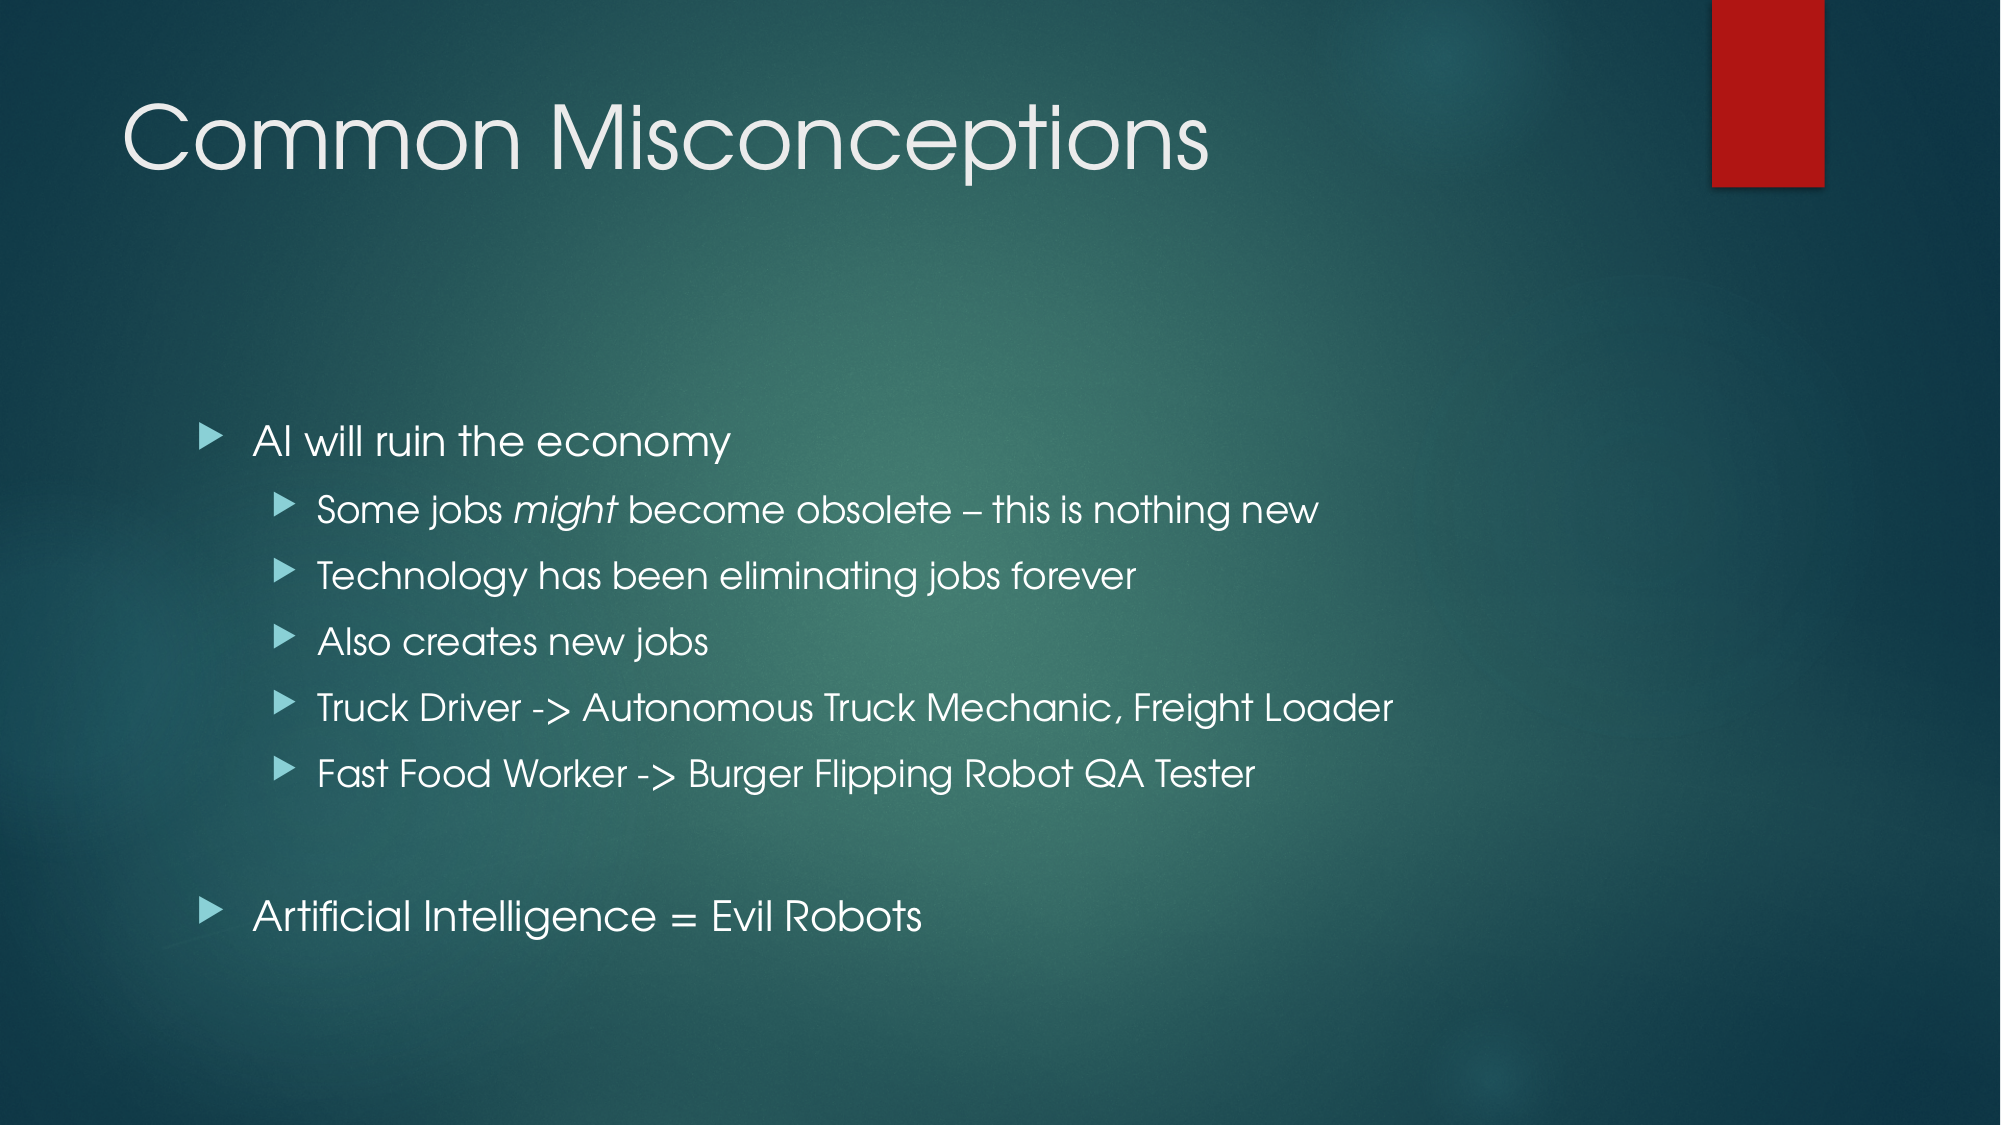

# Common Misconceptions

AI will ruin the economy
Some jobs might become obsolete – this is nothing new
Technology has been eliminating jobs forever
Also creates new jobs
Truck Driver -> Autonomous Truck Mechanic, Freight Loader
Fast Food Worker -> Burger Flipping Robot QA Tester

Artificial Intelligence = Evil Robots